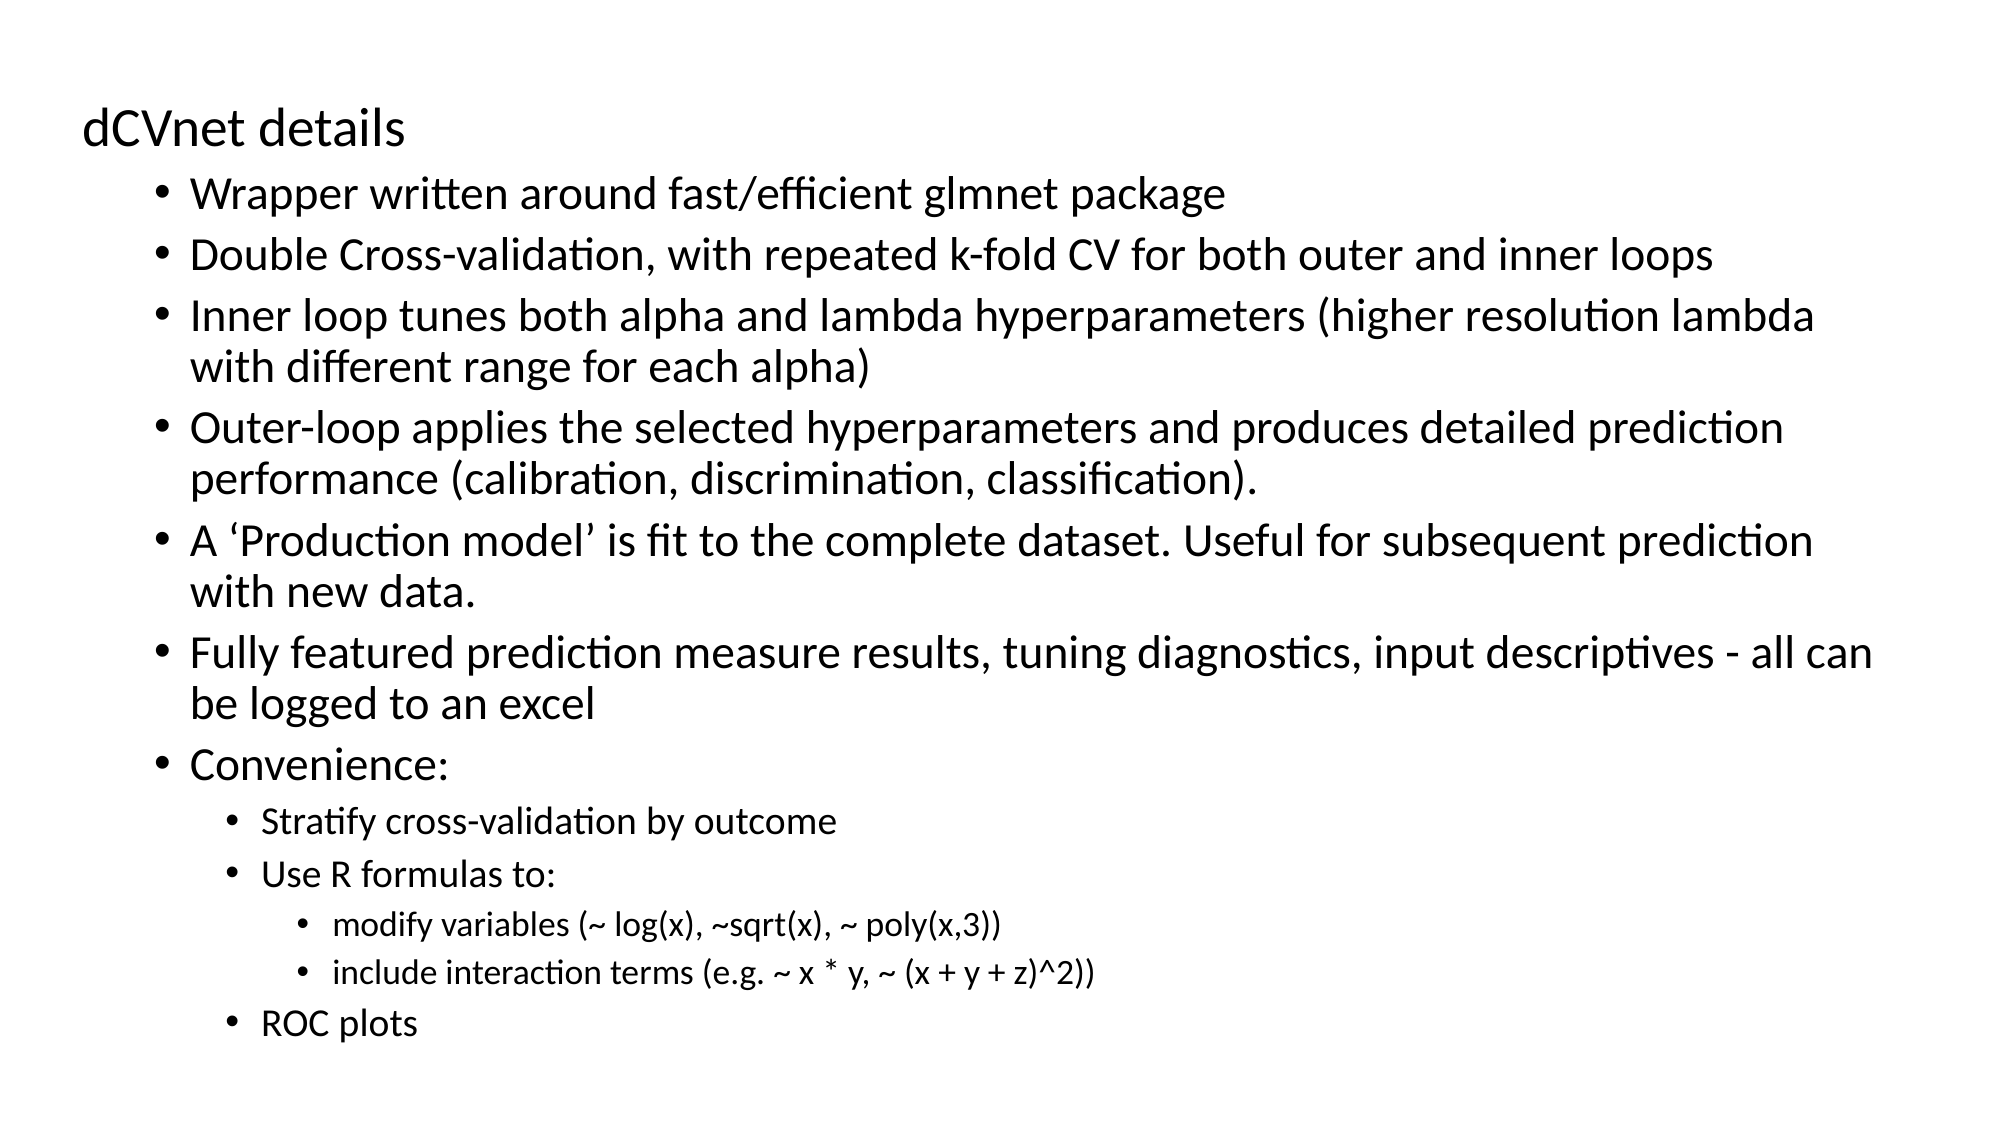

dCVnet details
Wrapper written around fast/efficient glmnet package
Double Cross-validation, with repeated k-fold CV for both outer and inner loops
Inner loop tunes both alpha and lambda hyperparameters (higher resolution lambda with different range for each alpha)
Outer-loop applies the selected hyperparameters and produces detailed prediction performance (calibration, discrimination, classification).
A ‘Production model’ is fit to the complete dataset. Useful for subsequent prediction with new data.
Fully featured prediction measure results, tuning diagnostics, input descriptives - all can be logged to an excel
Convenience:
Stratify cross-validation by outcome
Use R formulas to:
modify variables (~ log(x), ~sqrt(x), ~ poly(x,3))
include interaction terms (e.g. ~ x * y, ~ (x + y + z)^2))
ROC plots